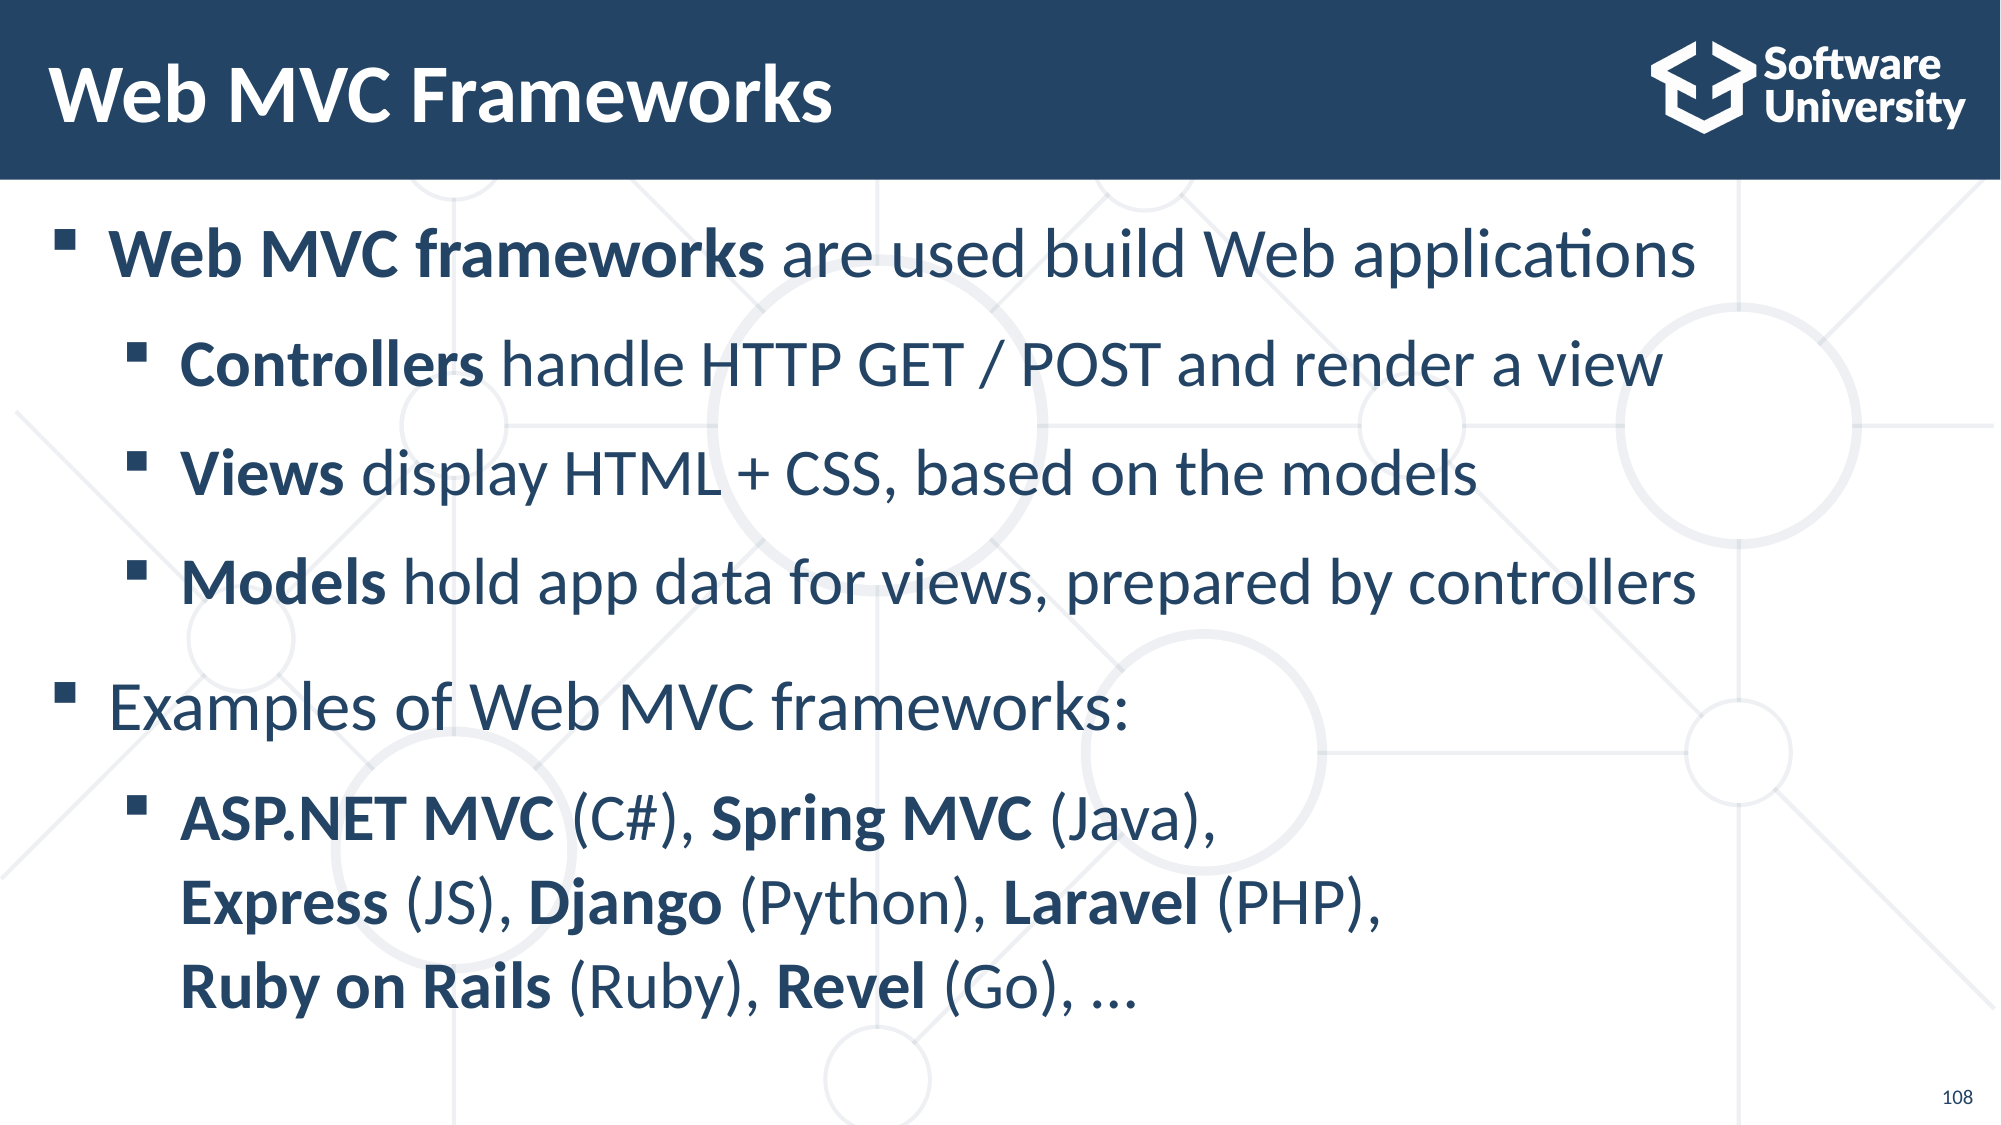

# Web MVC Frameworks
Web MVC frameworks are used build Web applications
Controllers handle HTTP GET / POST and render a view
Views display HTML + CSS, based on the models
Models hold app data for views, prepared by controllers
Examples of Web MVC frameworks:
ASP.NET MVC (C#), Spring MVC (Java),
Express (JS), Django (Python), Laravel (PHP),
Ruby on Rails (Ruby), Revel (Go), …
108